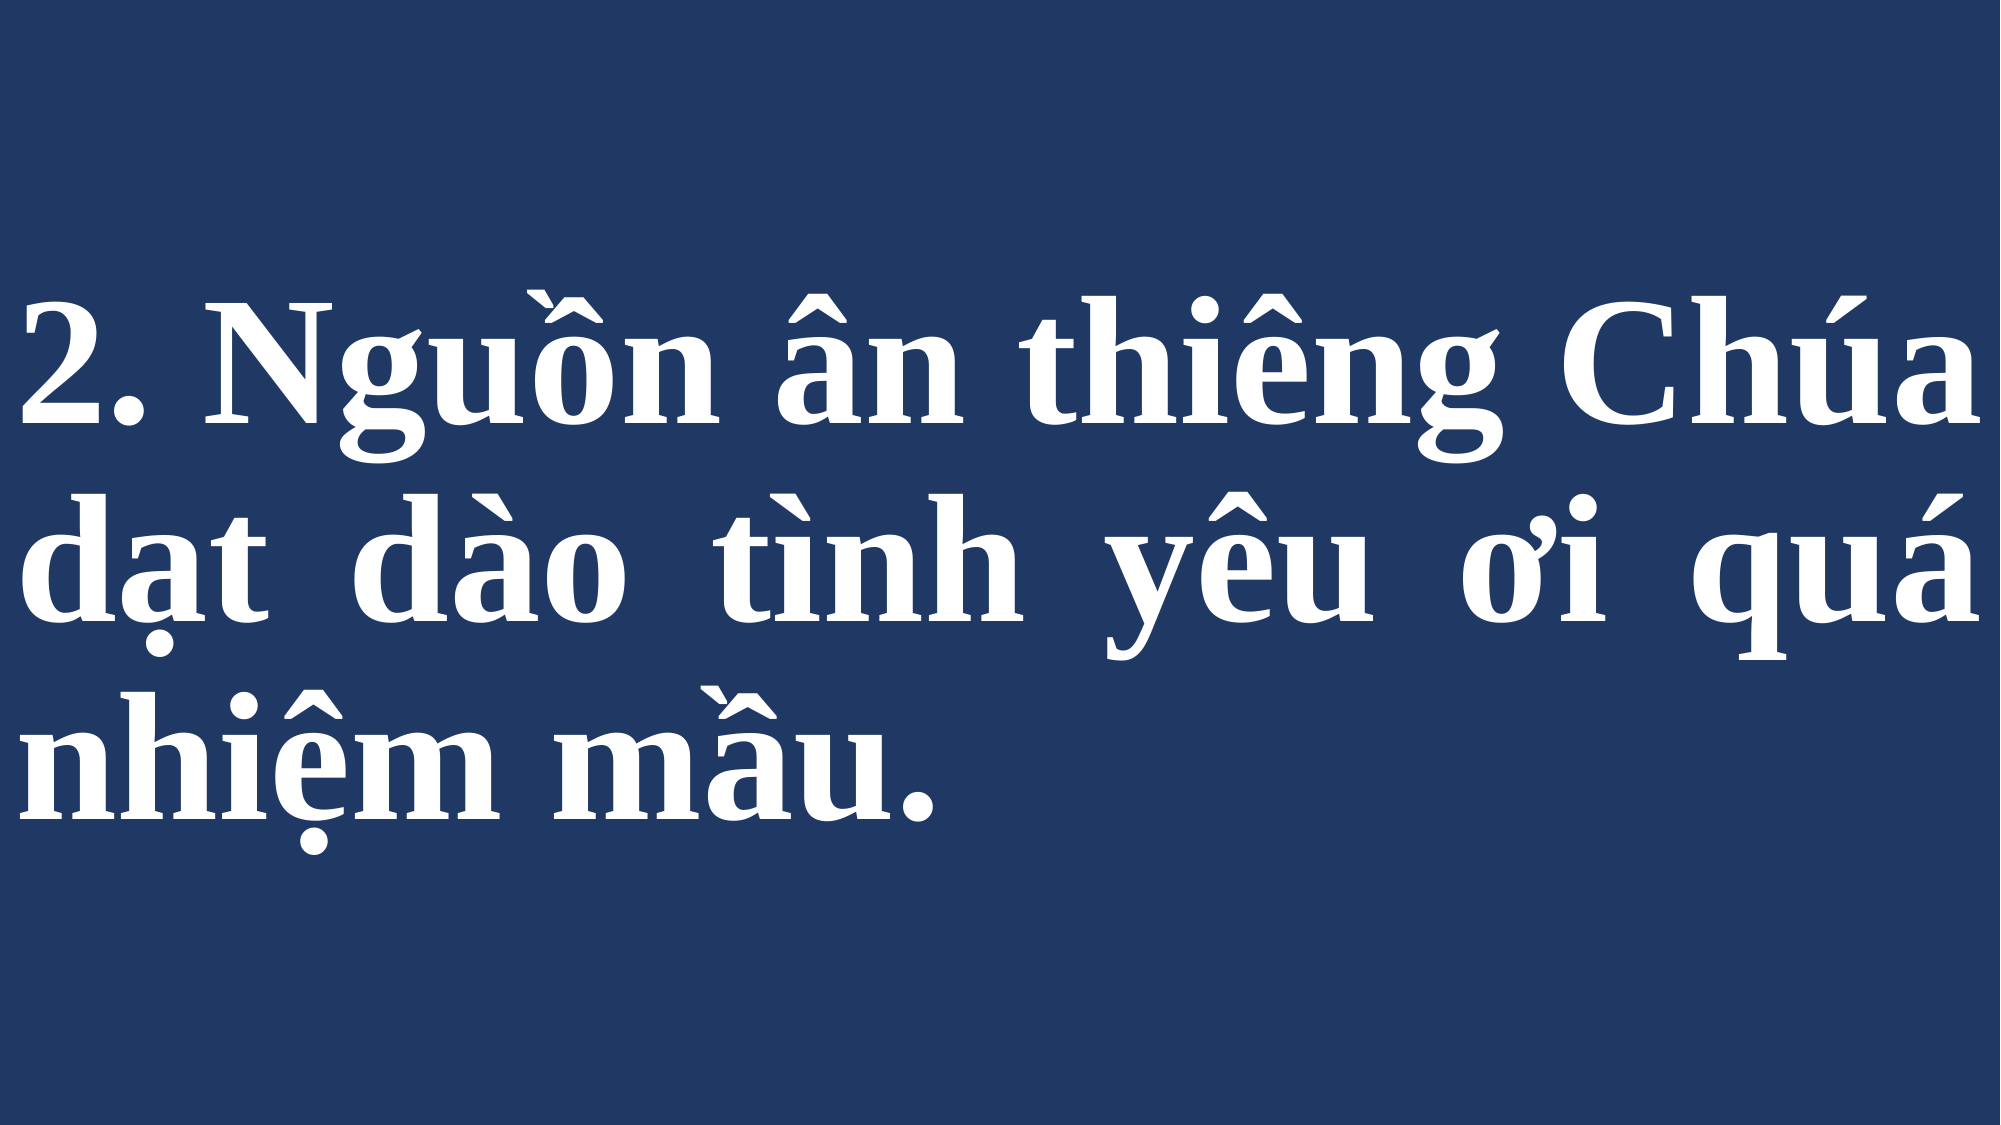

# 2. Nguồn ân thiêng Chúa dạt dào tình yêu ơi quá nhiệm mầu.